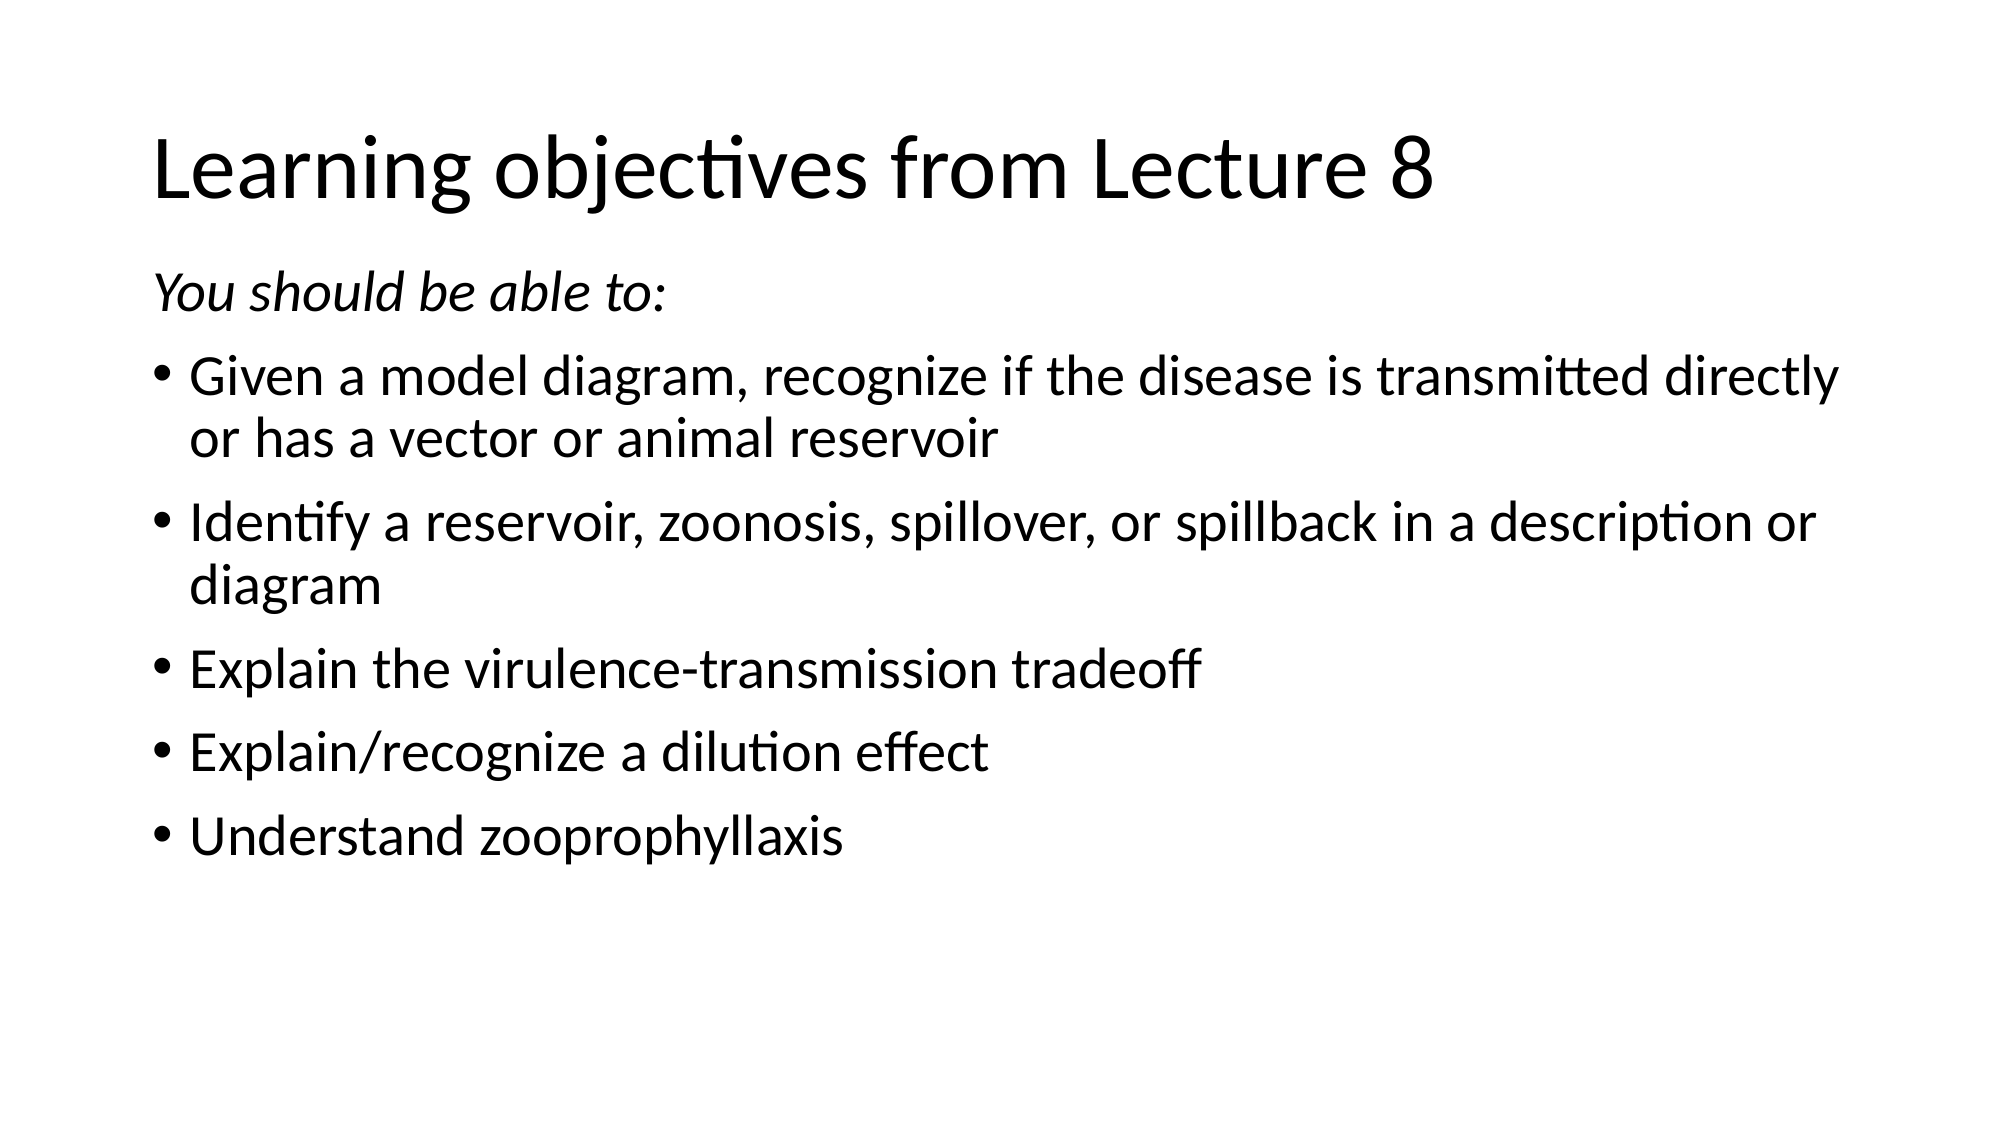

# Learning objectives from Lecture 8
You should be able to:
Given a model diagram, recognize if the disease is transmitted directly or has a vector or animal reservoir
Identify a reservoir, zoonosis, spillover, or spillback in a description or diagram
Explain the virulence-transmission tradeoff
Explain/recognize a dilution effect
Understand zooprophyllaxis